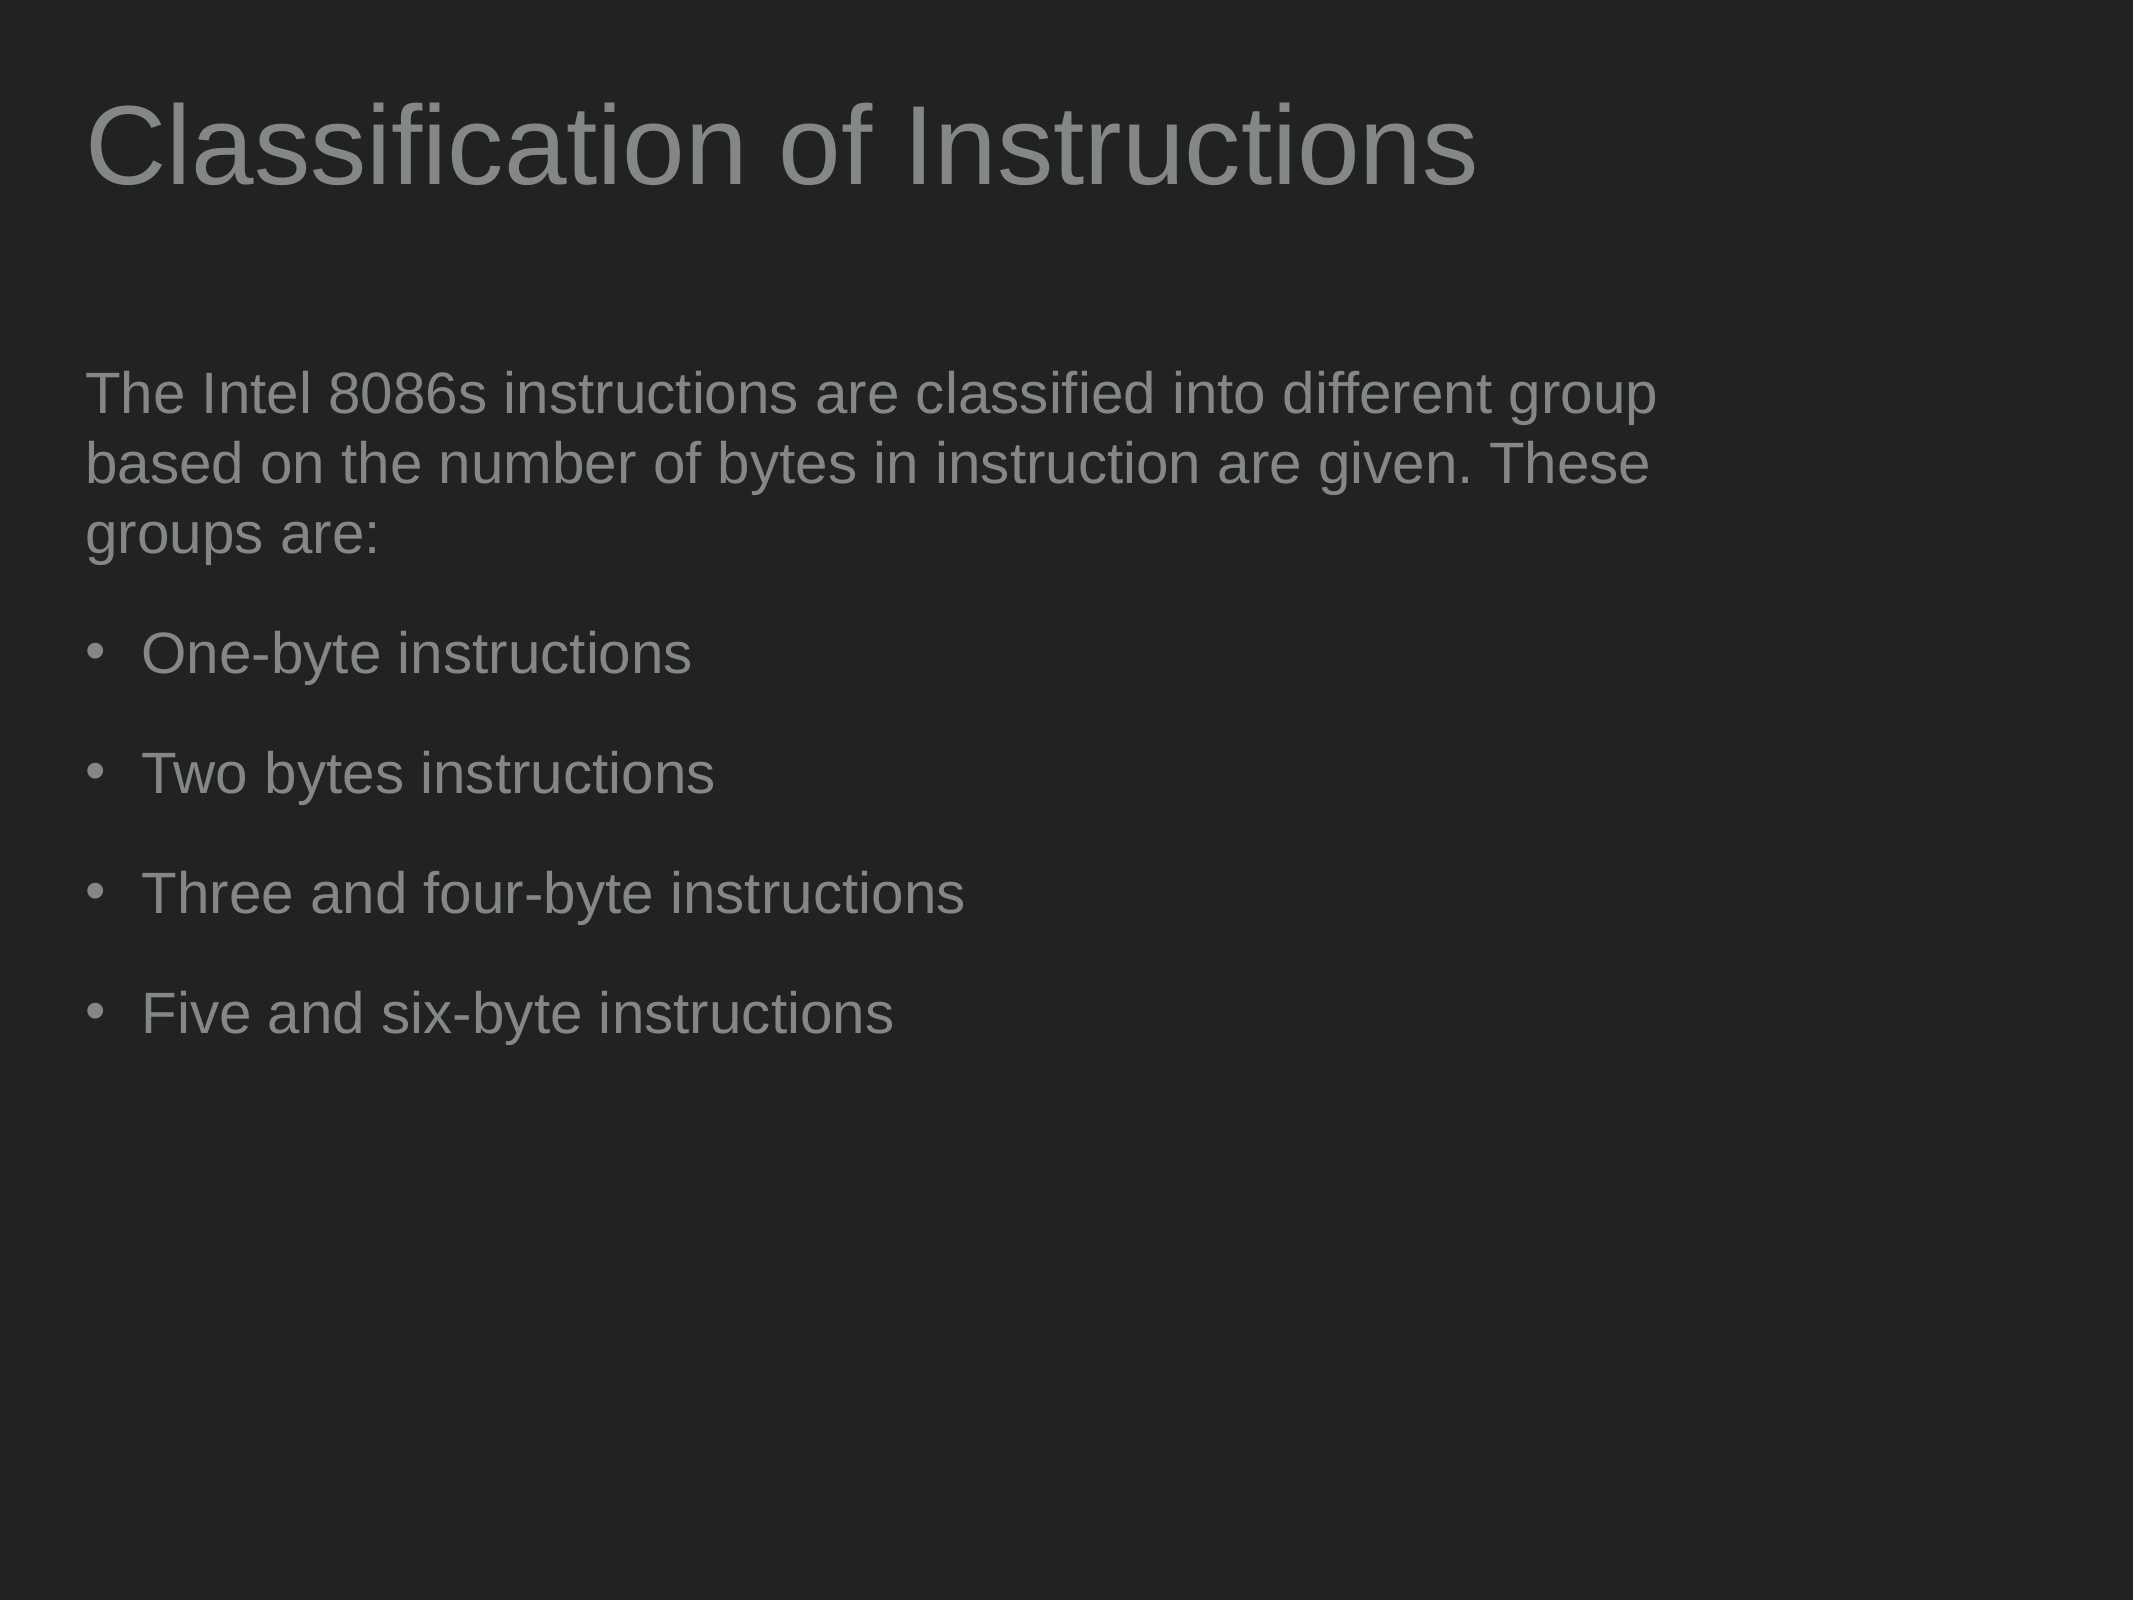

Classification of Instructions
The Intel 8086s instructions are classified into different group based on the number of bytes in instruction are given. These groups are:
One-byte instructions
Two bytes instructions
Three and four-byte instructions
Five and six-byte instructions